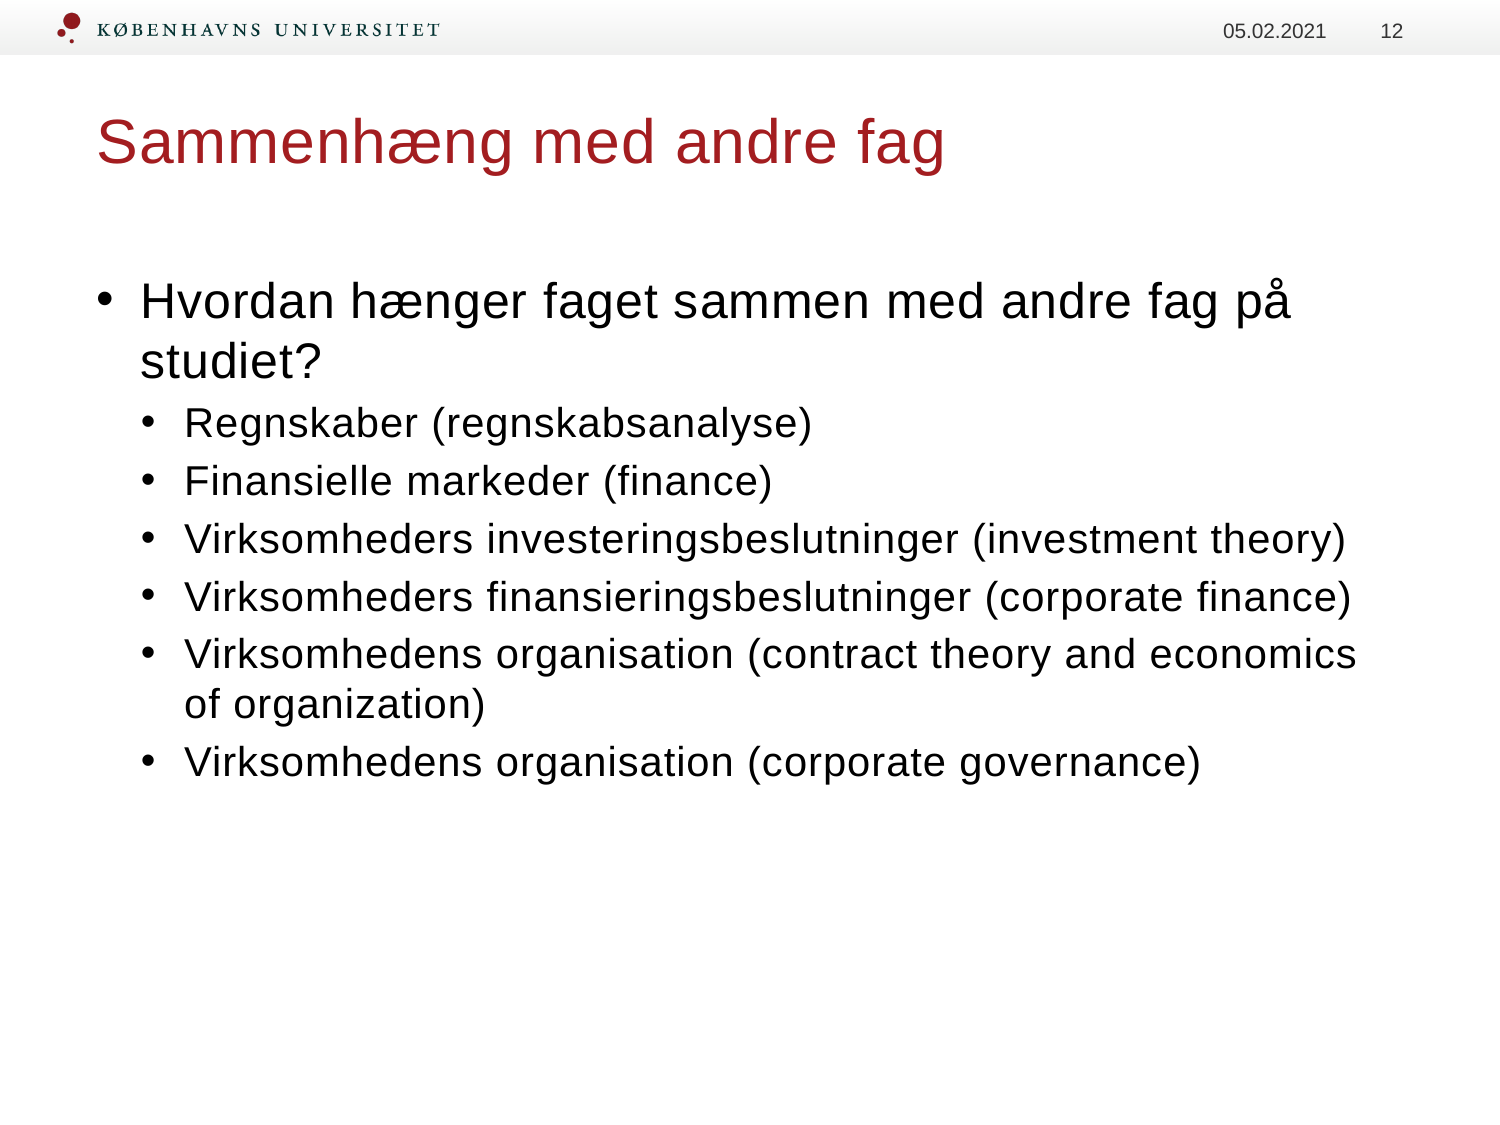

05.02.2021
12
# Sammenhæng med andre fag
Hvordan hænger faget sammen med andre fag på studiet?
Regnskaber (regnskabsanalyse)
Finansielle markeder (finance)
Virksomheders investeringsbeslutninger (investment theory)
Virksomheders finansieringsbeslutninger (corporate finance)
Virksomhedens organisation (contract theory and economics of organization)
Virksomhedens organisation (corporate governance)